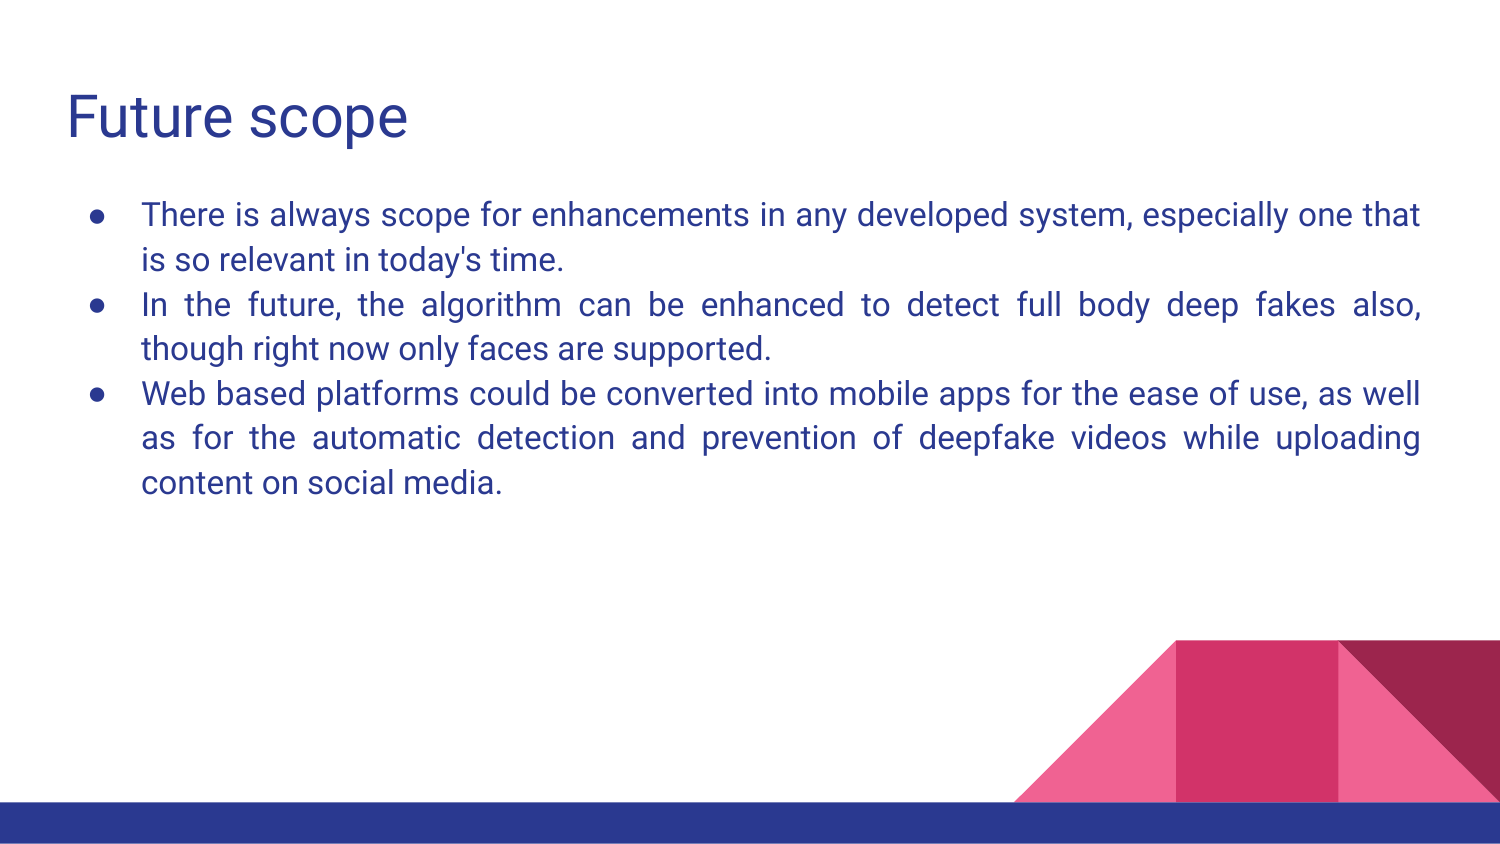

# Future scope
There is always scope for enhancements in any developed system, especially one that is so relevant in today's time.
In the future, the algorithm can be enhanced to detect full body deep fakes also, though right now only faces are supported.
Web based platforms could be converted into mobile apps for the ease of use, as well as for the automatic detection and prevention of deepfake videos while uploading content on social media.